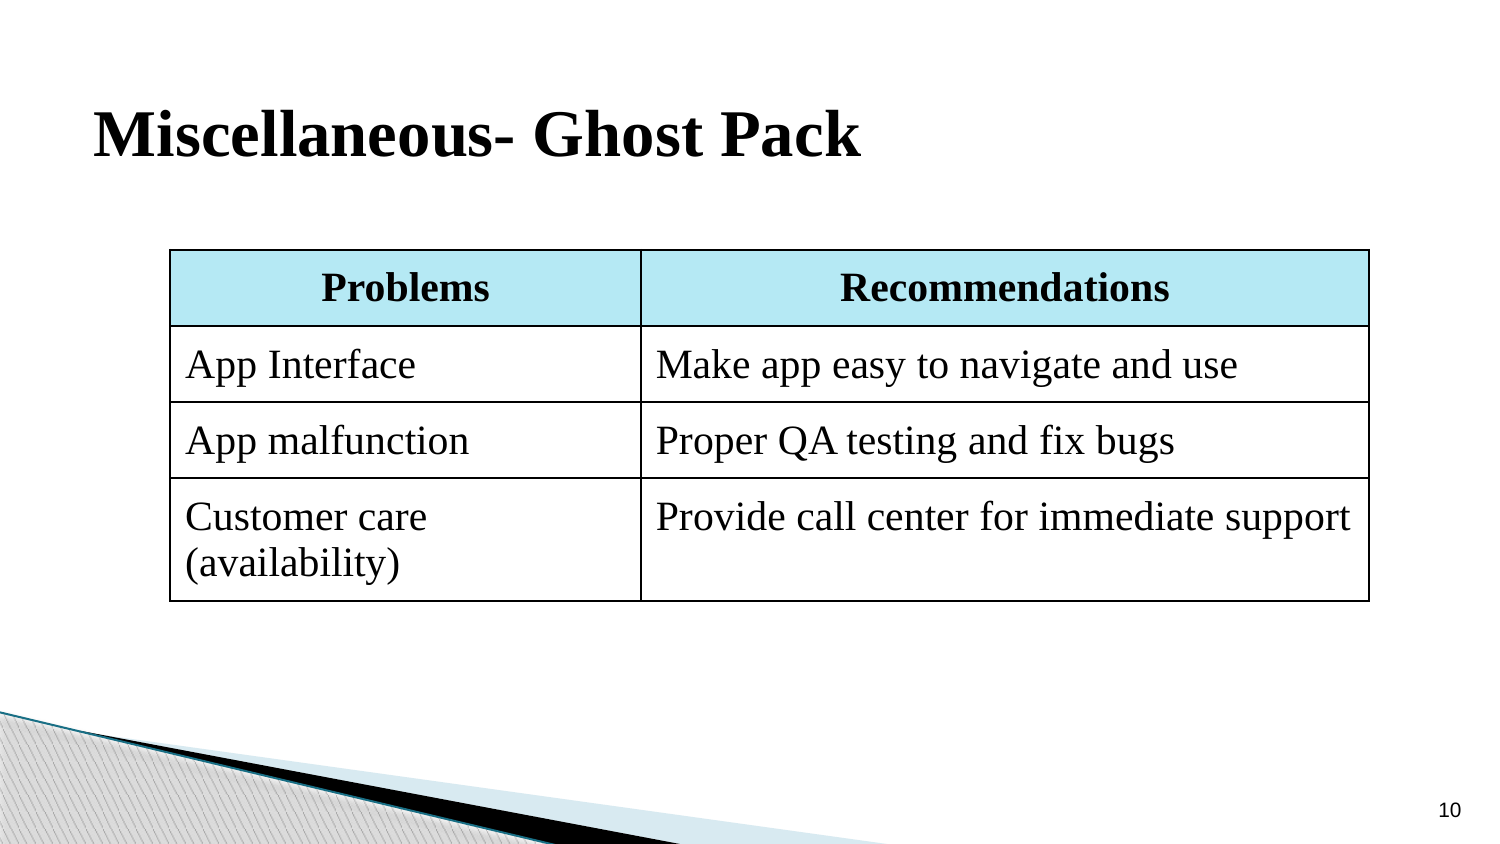

# Miscellaneous- Ghost Pack
| Problems | Recommendations |
| --- | --- |
| App Interface | Make app easy to navigate and use |
| App malfunction | Proper QA testing and fix bugs |
| Customer care (availability) | Provide call center for immediate support |
10